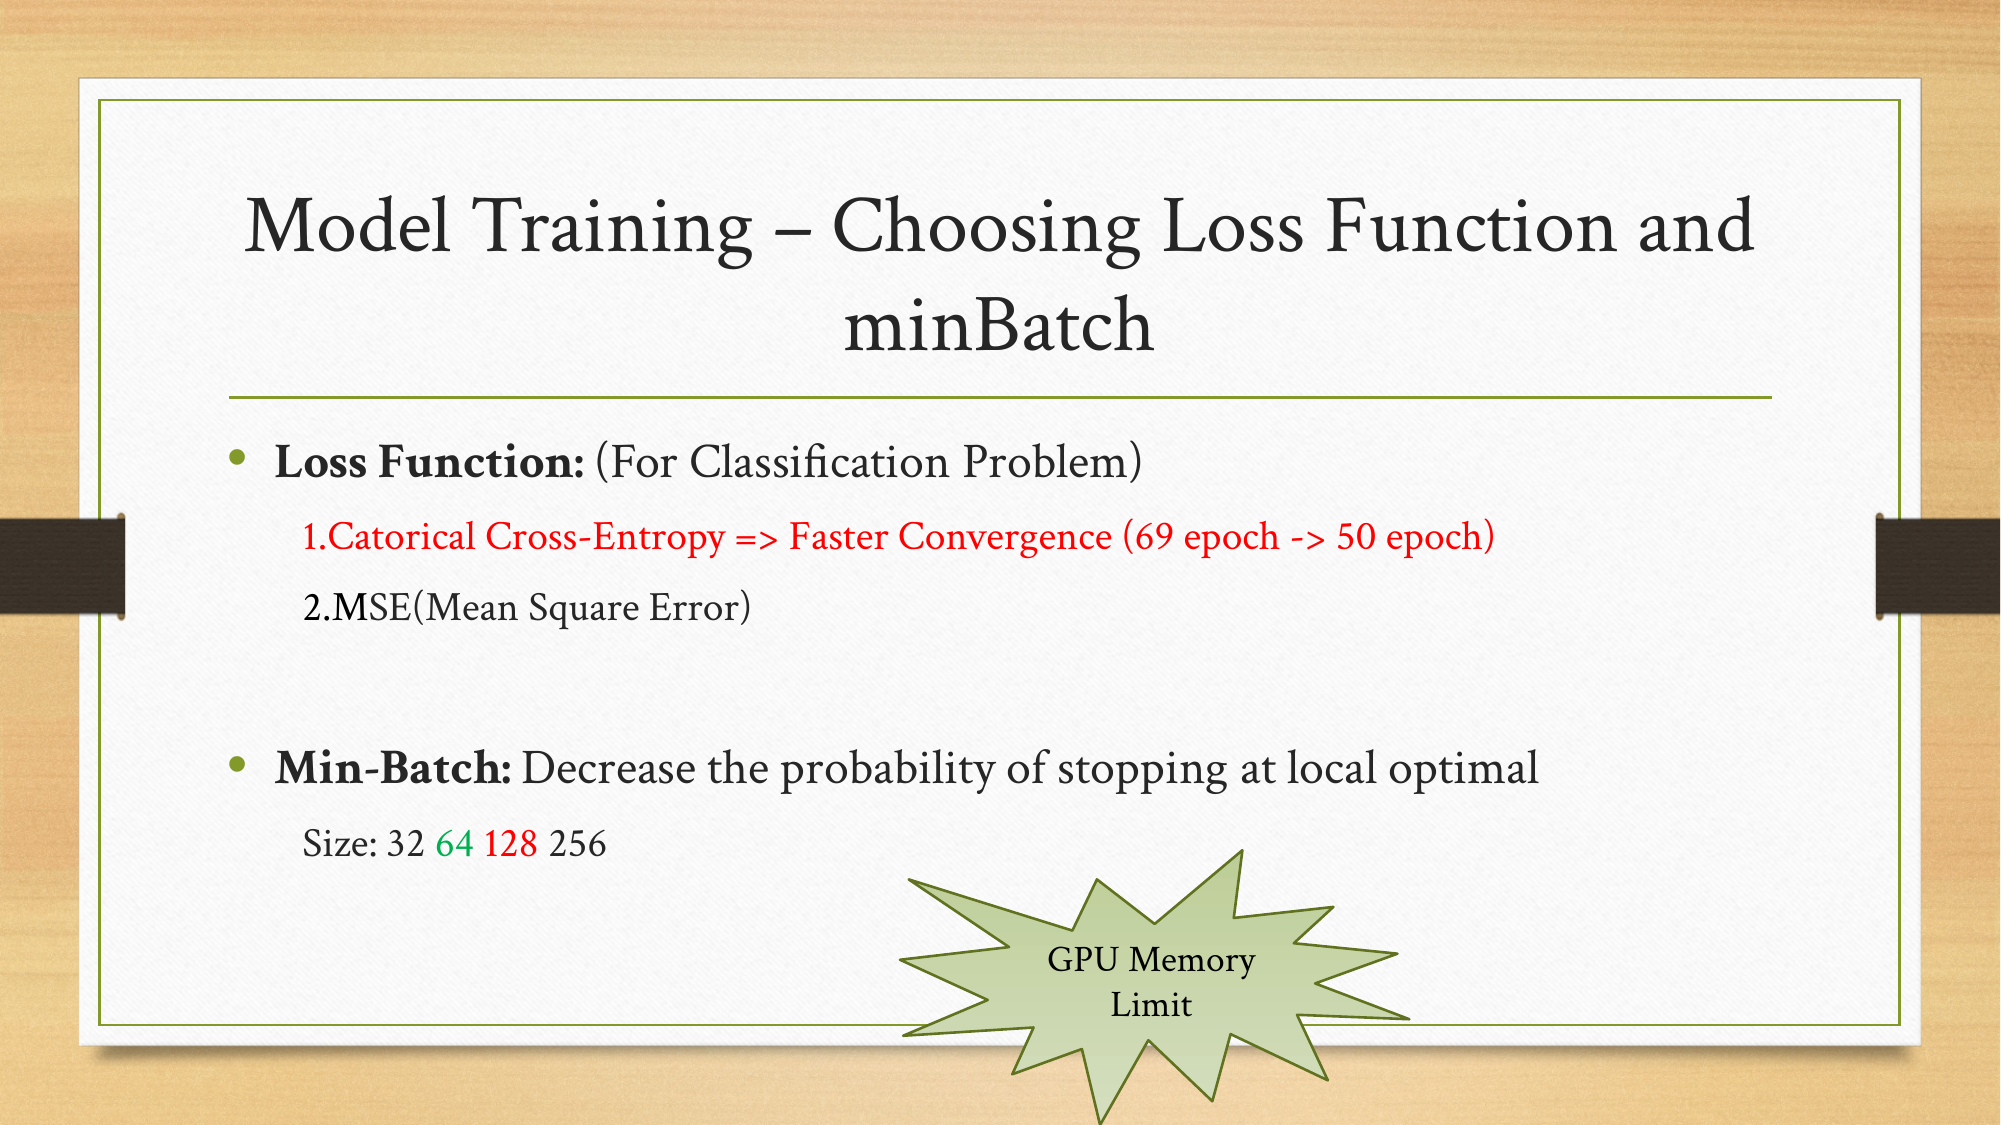

# Model Training – Choosing Loss Function and minBatch
Loss Function: (For Classification Problem)
1.Catorical Cross-Entropy => Faster Convergence (69 epoch -> 50 epoch)
2.MSE(Mean Square Error)

Min-Batch: Decrease the probability of stopping at local optimal
Size: 32 64 128 256
GPU Memory Limit